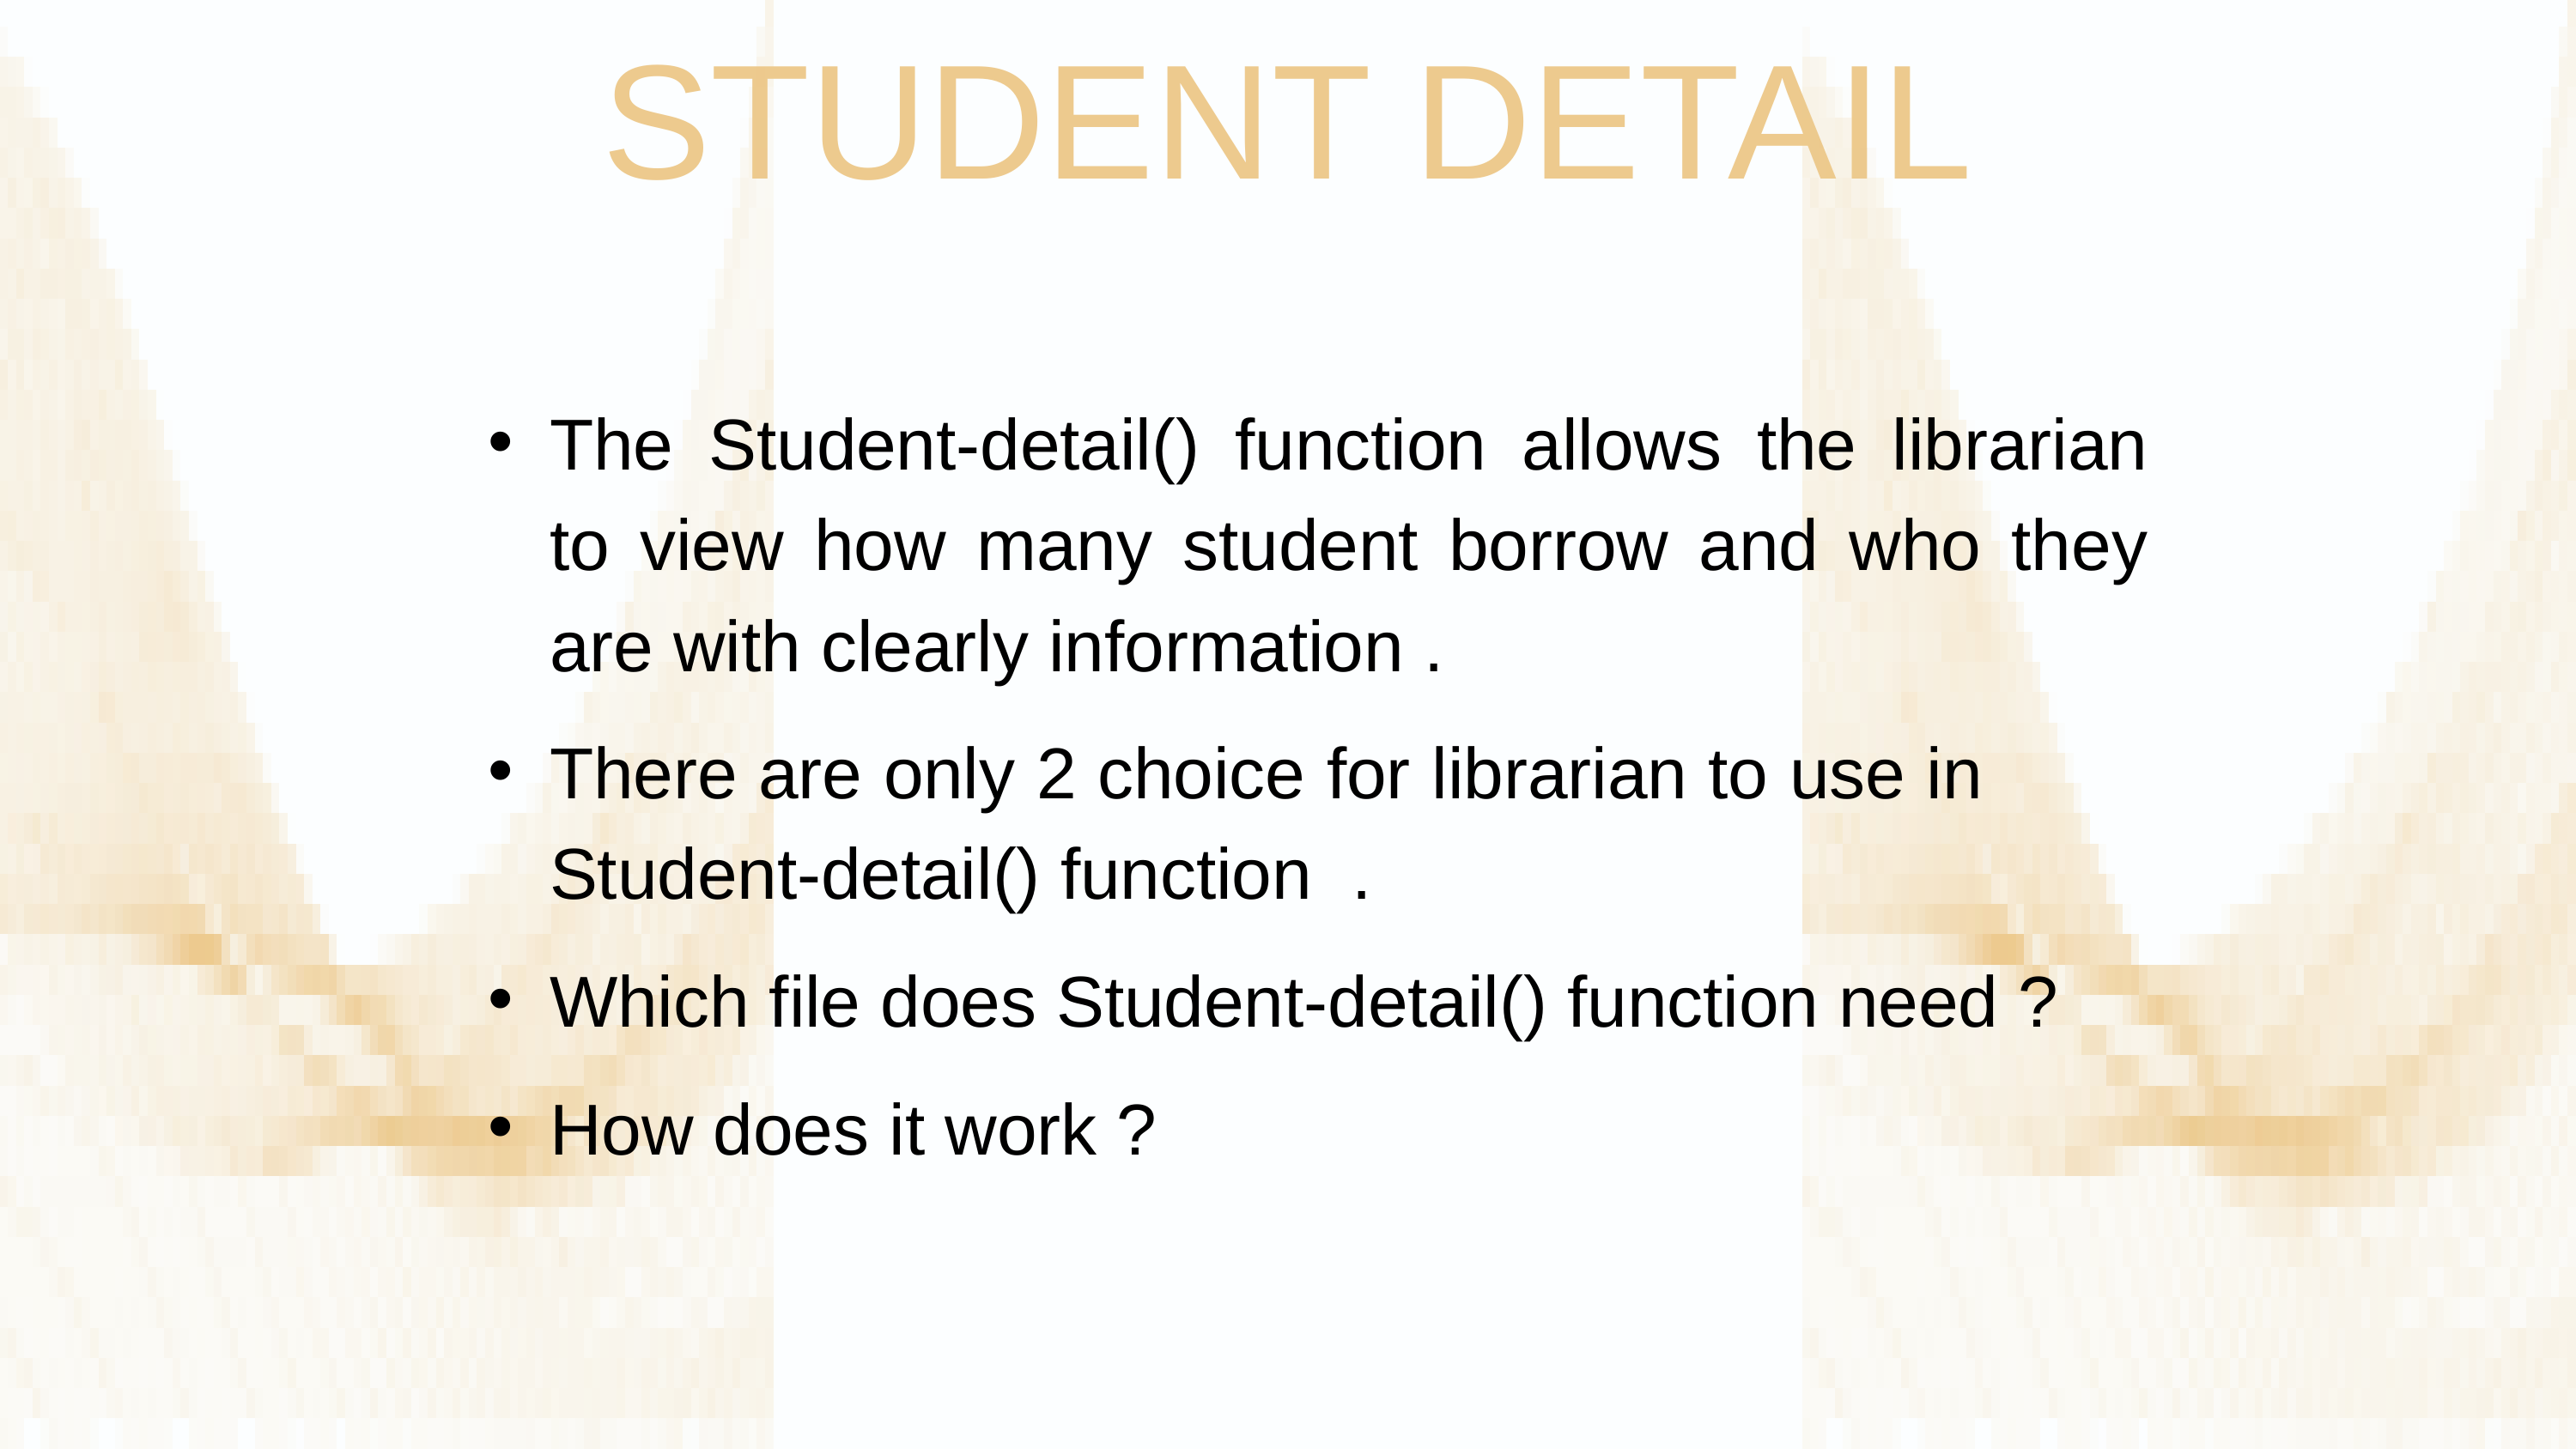

STUDENT DETAIL

The Student-detail() function allows the librarian to view how many student borrow and who they are with clearly information .
There are only 2 choice for librarian to use in Student-detail() function  .
Which file does Student-detail() function need ?
How does it work ?